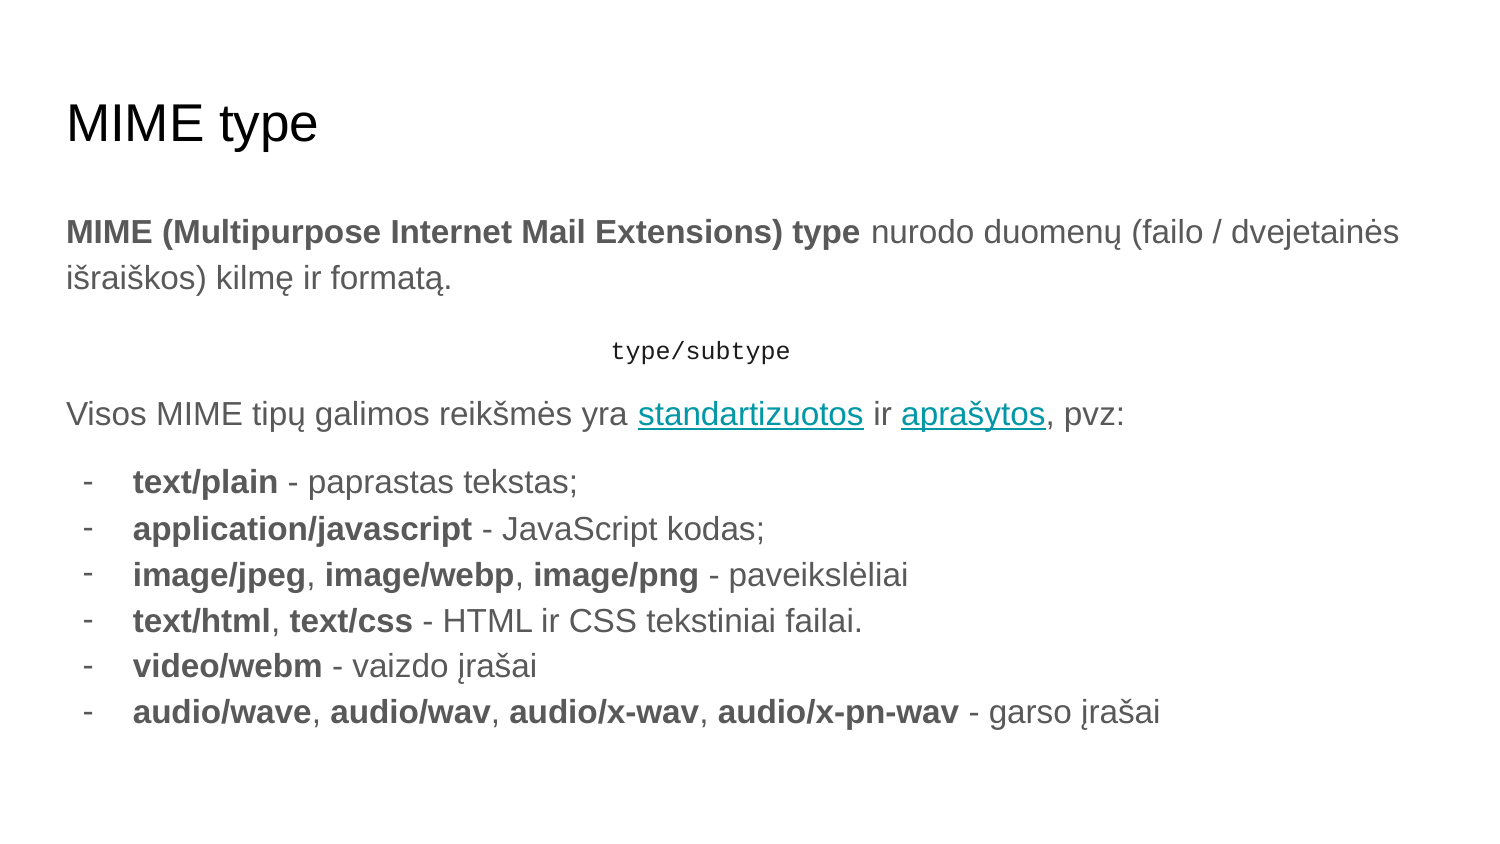

# MIME type
MIME (Multipurpose Internet Mail Extensions) type nurodo duomenų (failo / dvejetainės išraiškos) kilmę ir formatą.

Visos MIME tipų galimos reikšmės yra standartizuotos ir aprašytos, pvz:
text/plain - paprastas tekstas;
application/javascript - JavaScript kodas;
image/jpeg, image/webp, image/png - paveikslėliai
text/html, text/css - HTML ir CSS tekstiniai failai.
video/webm - vaizdo įrašai
audio/wave, audio/wav, audio/x-wav, audio/x-pn-wav - garso įrašai
type/subtype